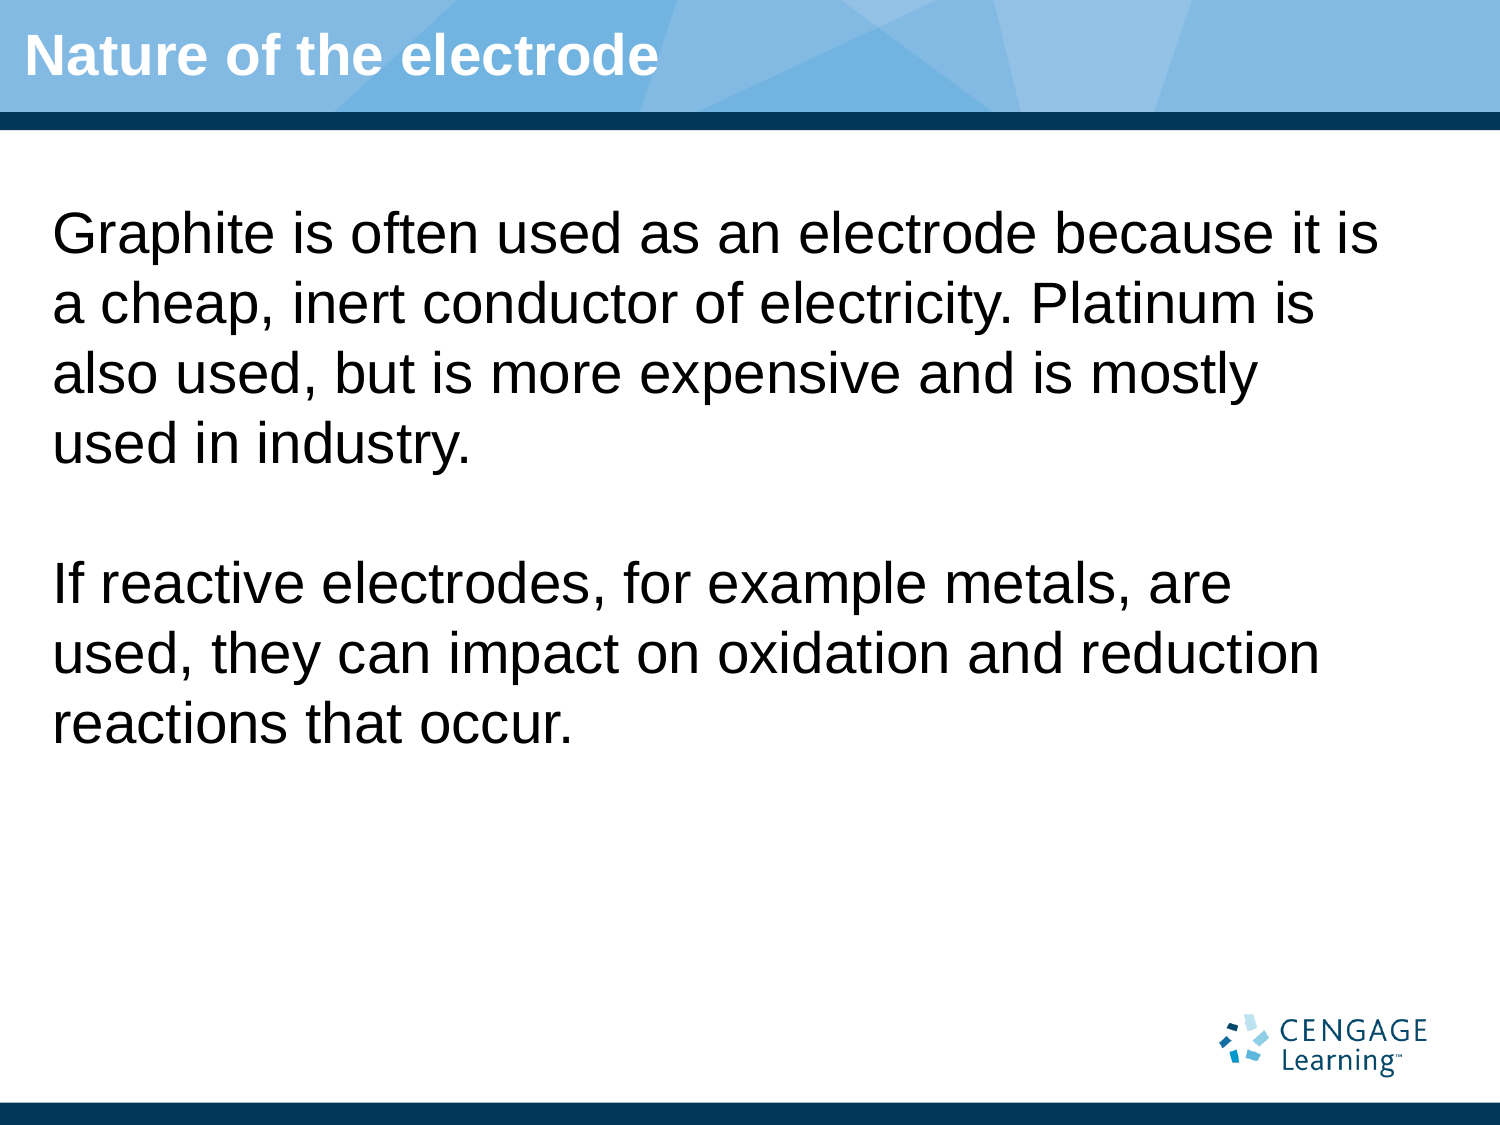

# Nature of the electrode
Graphite is often used as an electrode because it is a cheap, inert conductor of electricity. Platinum is also used, but is more expensive and is mostly used in industry.

If reactive electrodes, for example metals, are used, they can impact on oxidation and reduction reactions that occur.